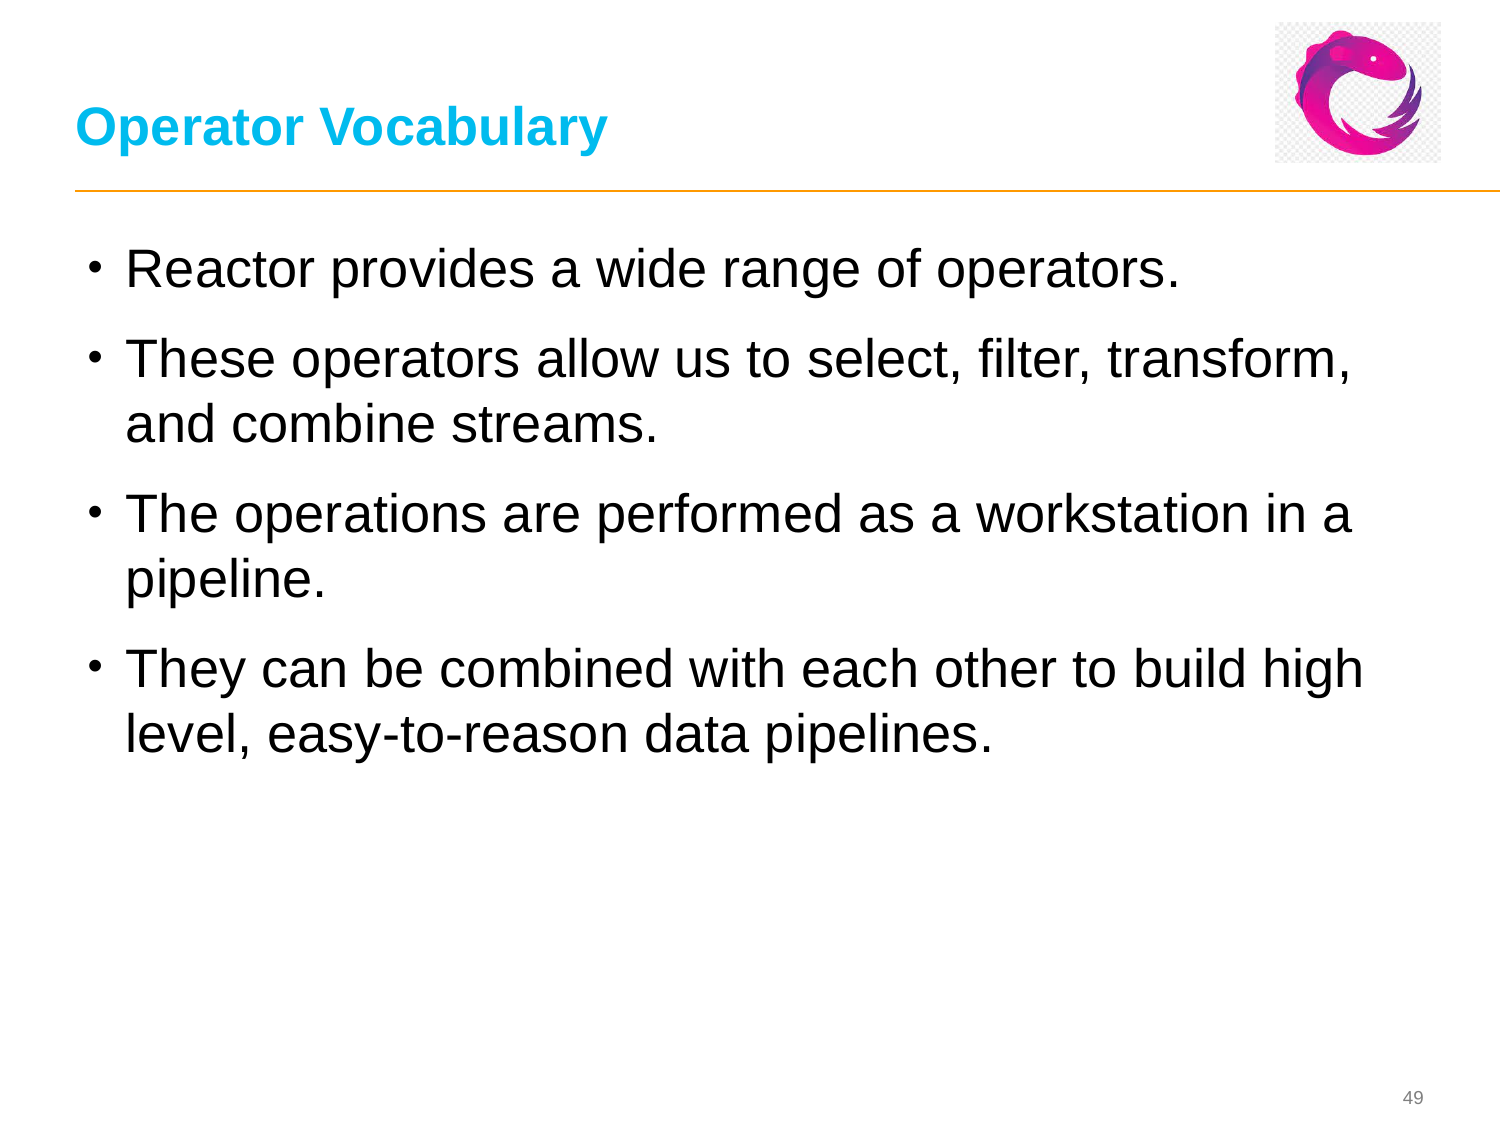

# Operator Vocabulary
Reactor provides a wide range of operators.
These operators allow us to select, filter, transform, and combine streams.
The operations are performed as a workstation in a pipeline.
They can be combined with each other to build high level, easy-to-reason data pipelines.